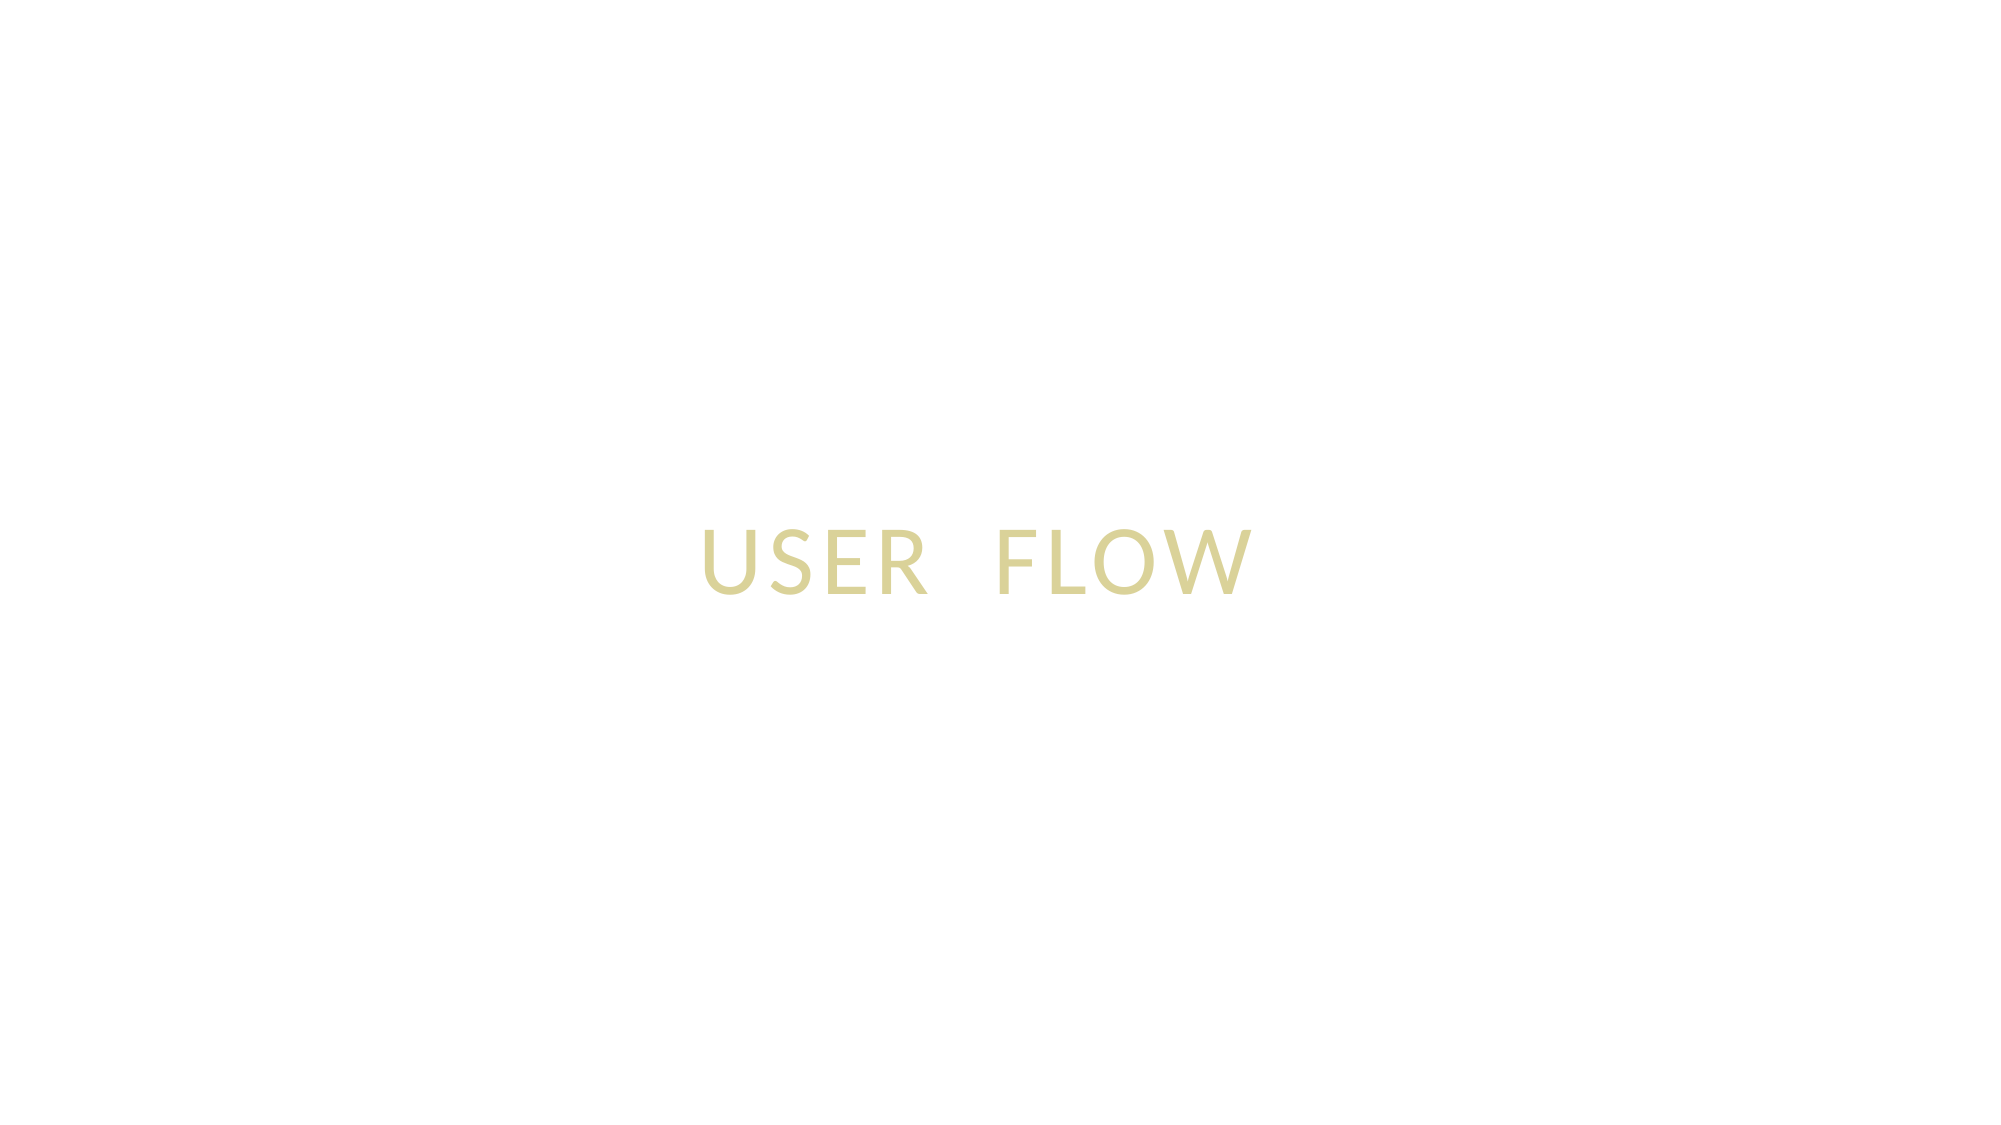

# USER  FLOW
M A L E R E I     Usability Testing and Verification
11